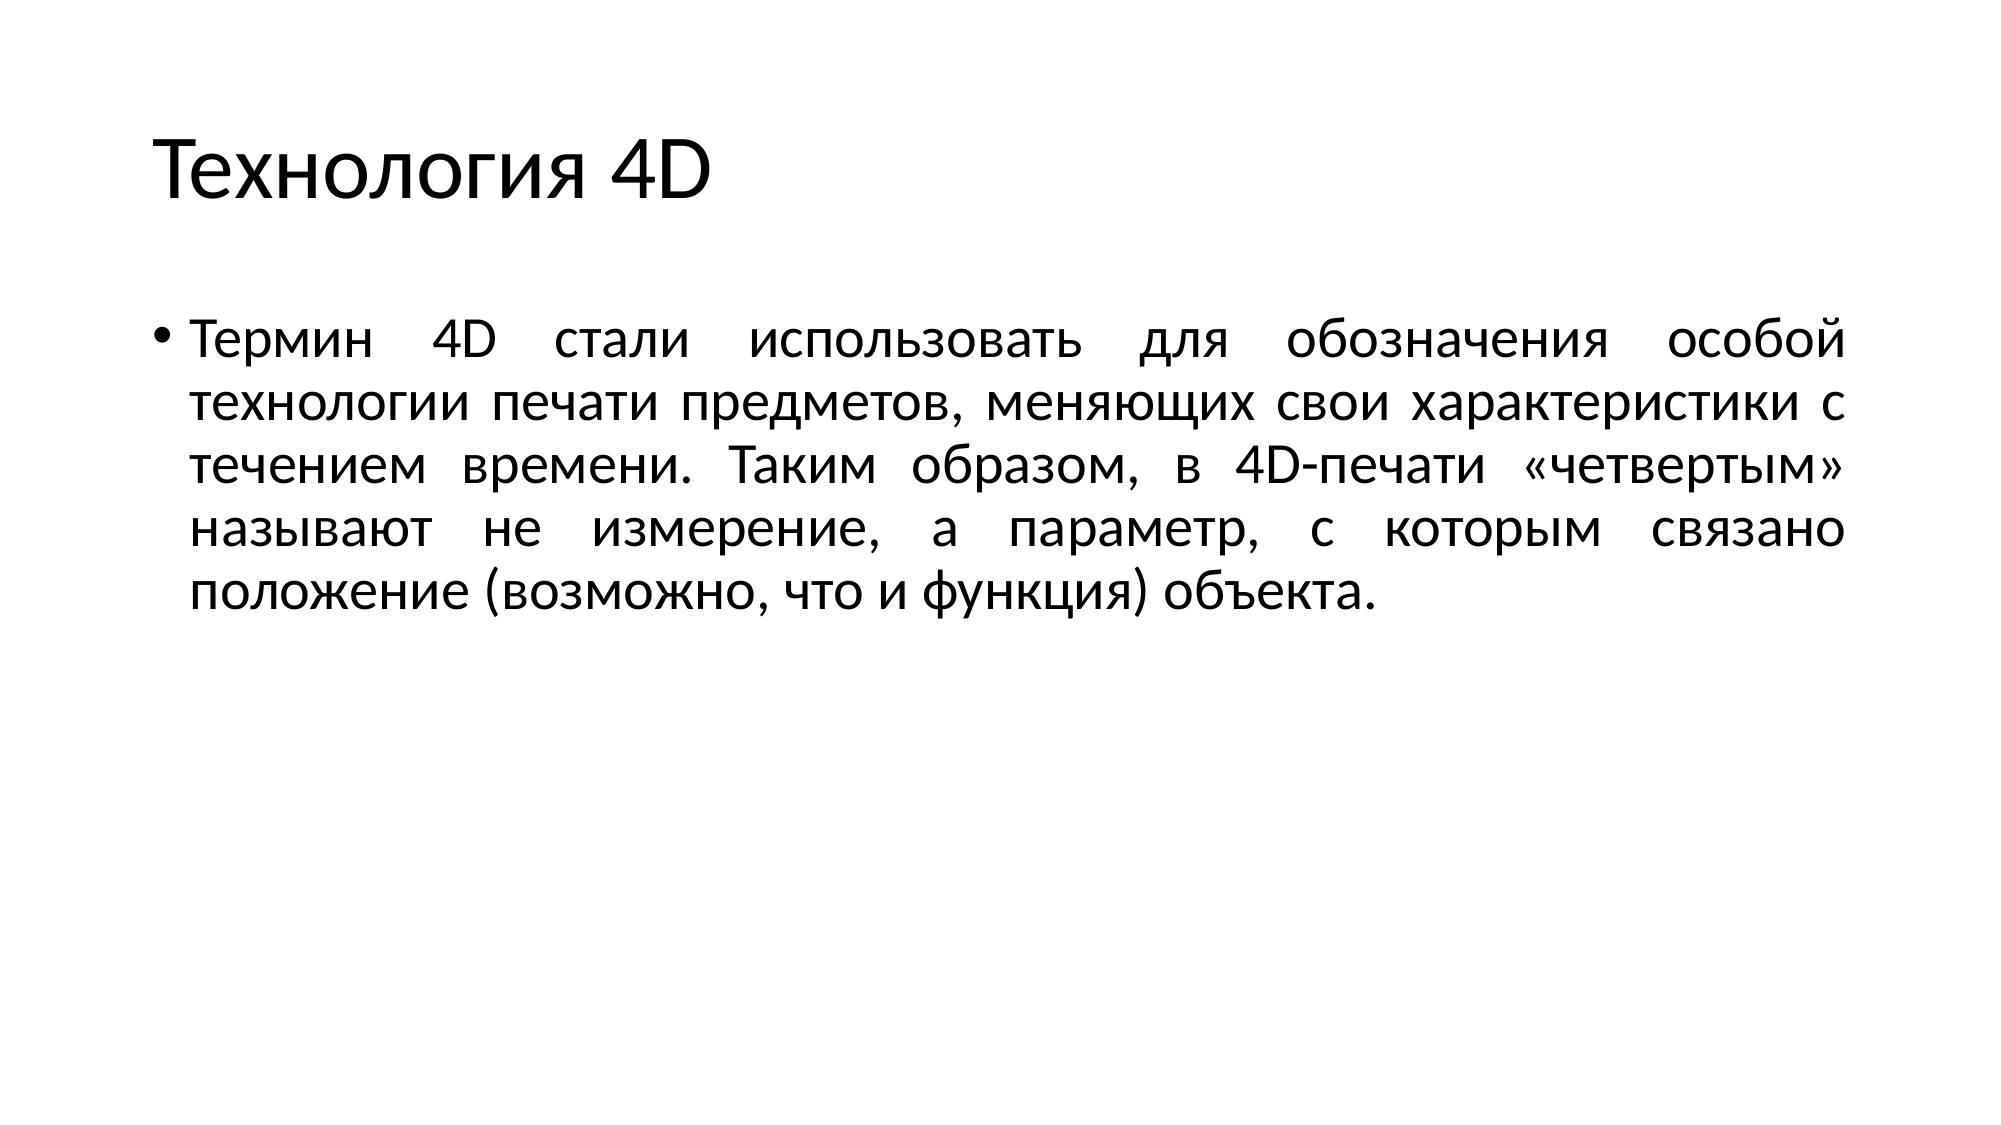

# Технология 4D
Термин 4D стали использовать для обозначения особой технологии печати предметов, меняющих свои характеристики с течением времени. Таким образом, в 4D-печати «четвертым» называют не измерение, а параметр, с которым связано положение (возможно, что и функция) объекта.